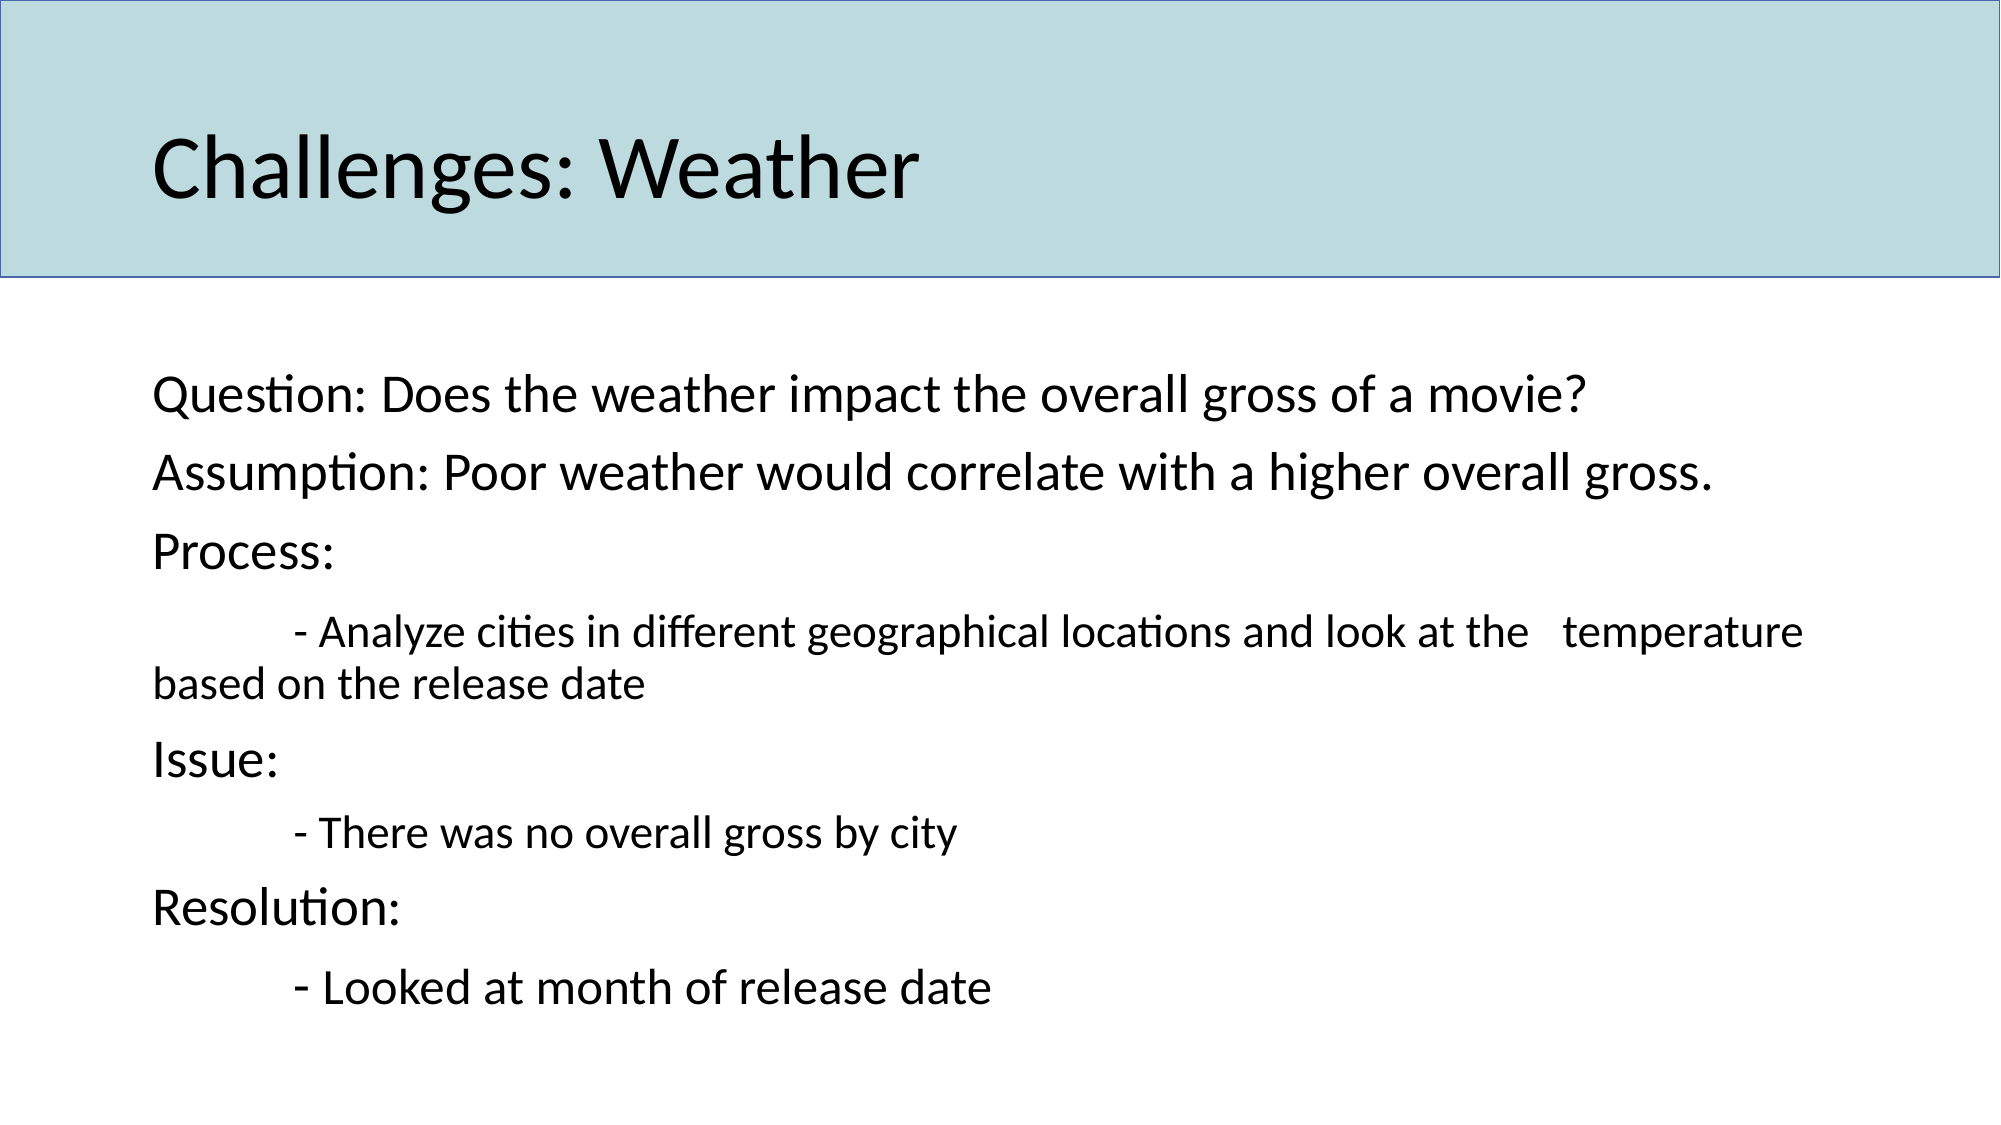

# Challenges: Weather
Question: Does the weather impact the overall gross of a movie?
Assumption: Poor weather would correlate with a higher overall gross.
Process:
	- Analyze cities in different geographical locations and look at the 	temperature based on the release date
Issue:
	- There was no overall gross by city
Resolution:
	- Looked at month of release date